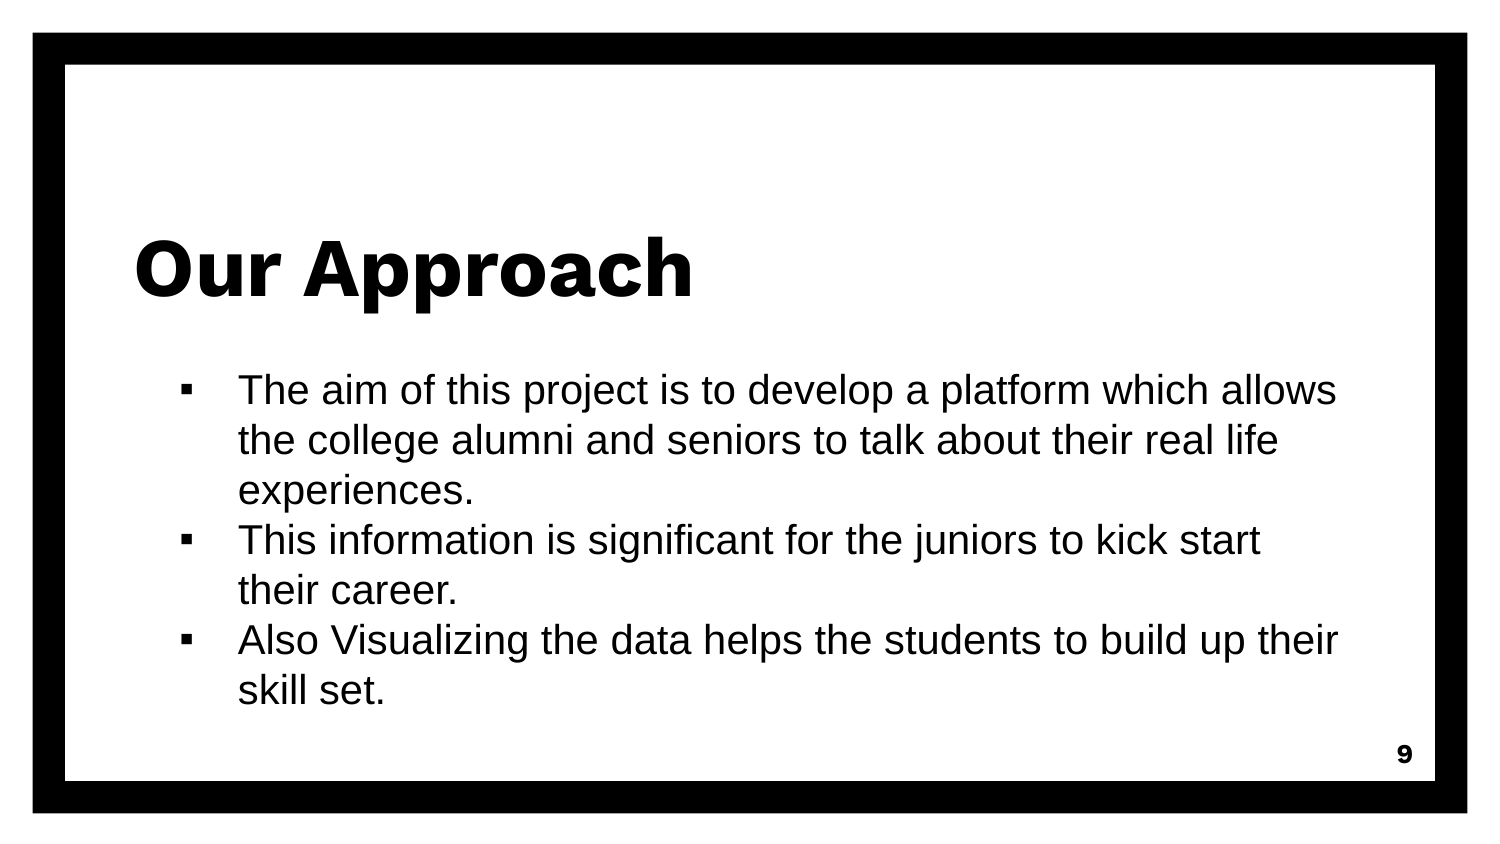

# Our Approach
The aim of this project is to develop a platform which allows the college alumni and seniors to talk about their real life experiences.
This information is significant for the juniors to kick start their career.
Also Visualizing the data helps the students to build up their skill set.

9